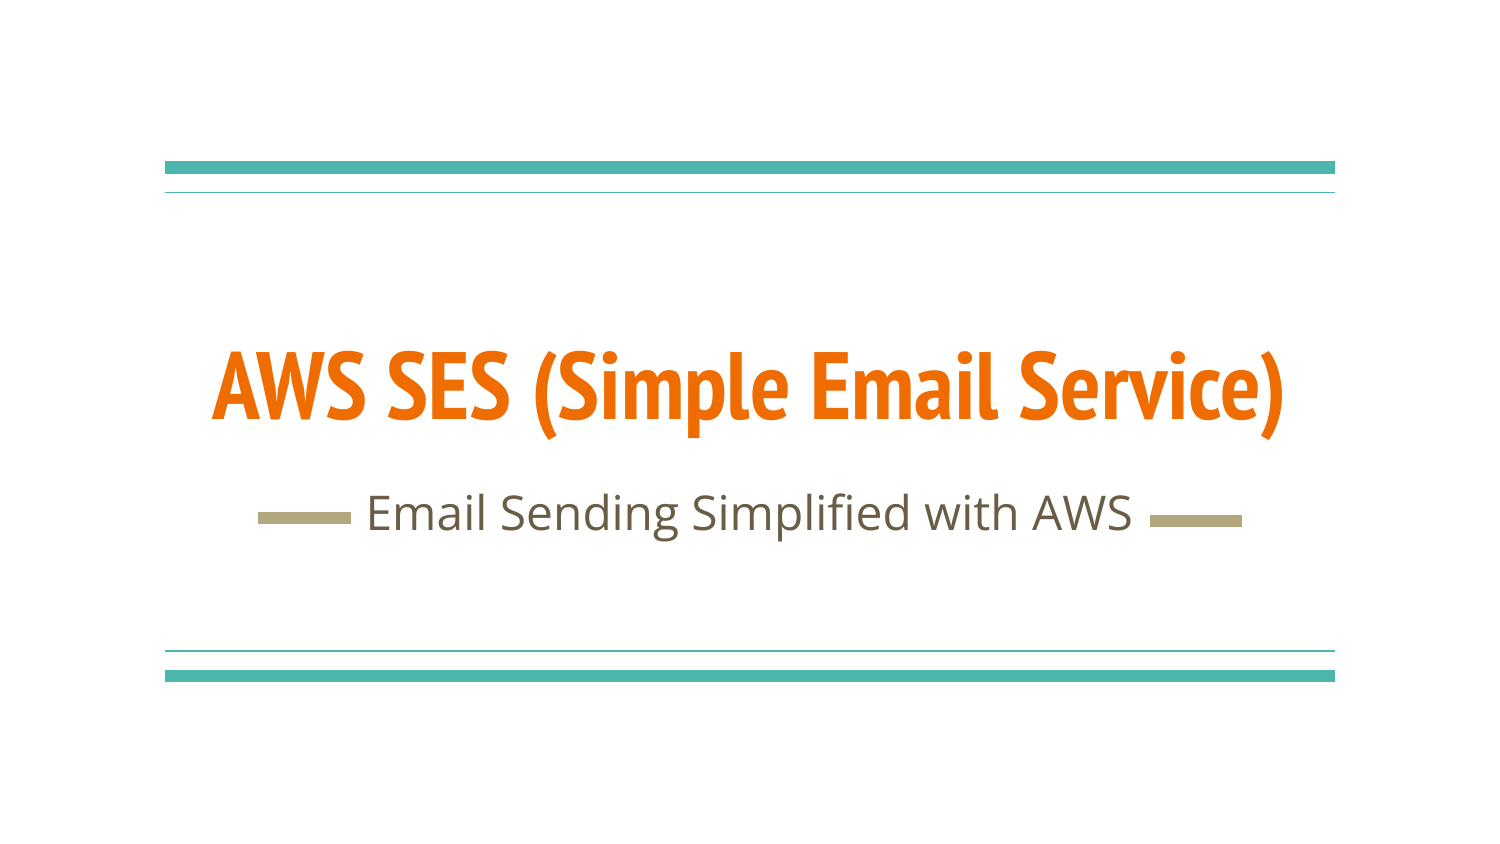

# AWS SES (Simple Email Service)
Email Sending Simplified with AWS